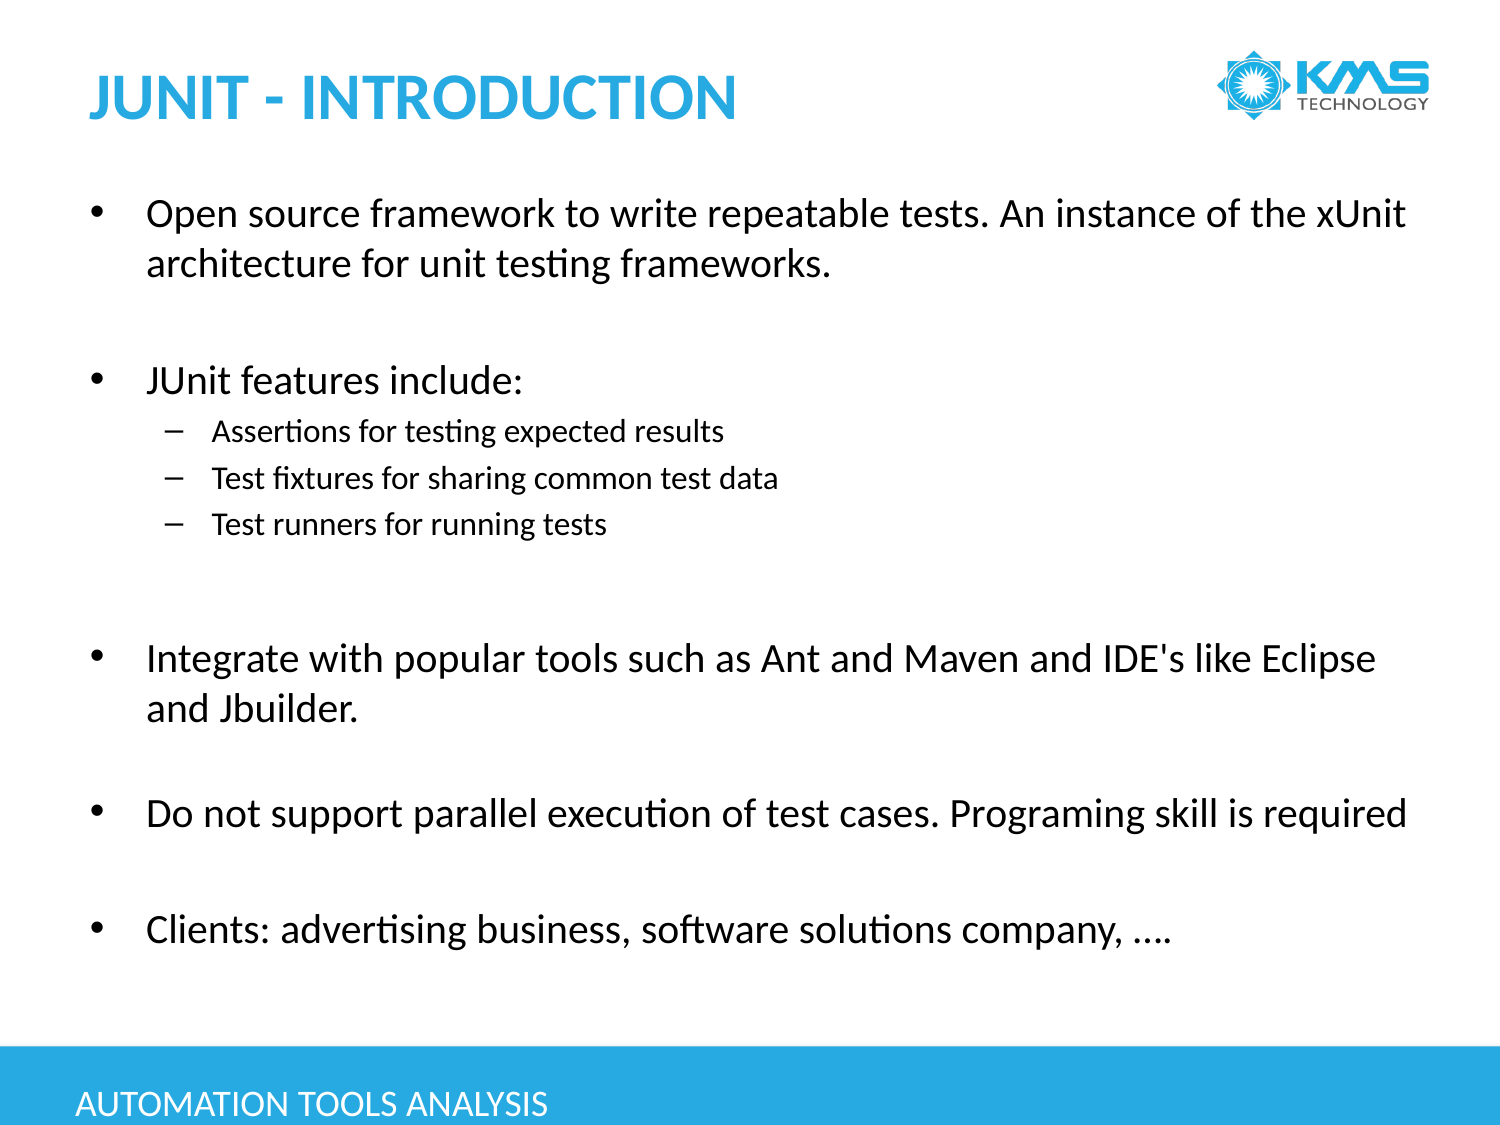

# JUNIT - INTRODUCTION
Open source framework to write repeatable tests. An instance of the xUnit architecture for unit testing frameworks.

JUnit features include:
Assertions for testing expected results
Test fixtures for sharing common test data
Test runners for running tests

Integrate with popular tools such as Ant and Maven and IDE's like Eclipse and Jbuilder.

Do not support parallel execution of test cases. Programing skill is required

Clients: advertising business, software solutions company, ….

Automation tools analysis